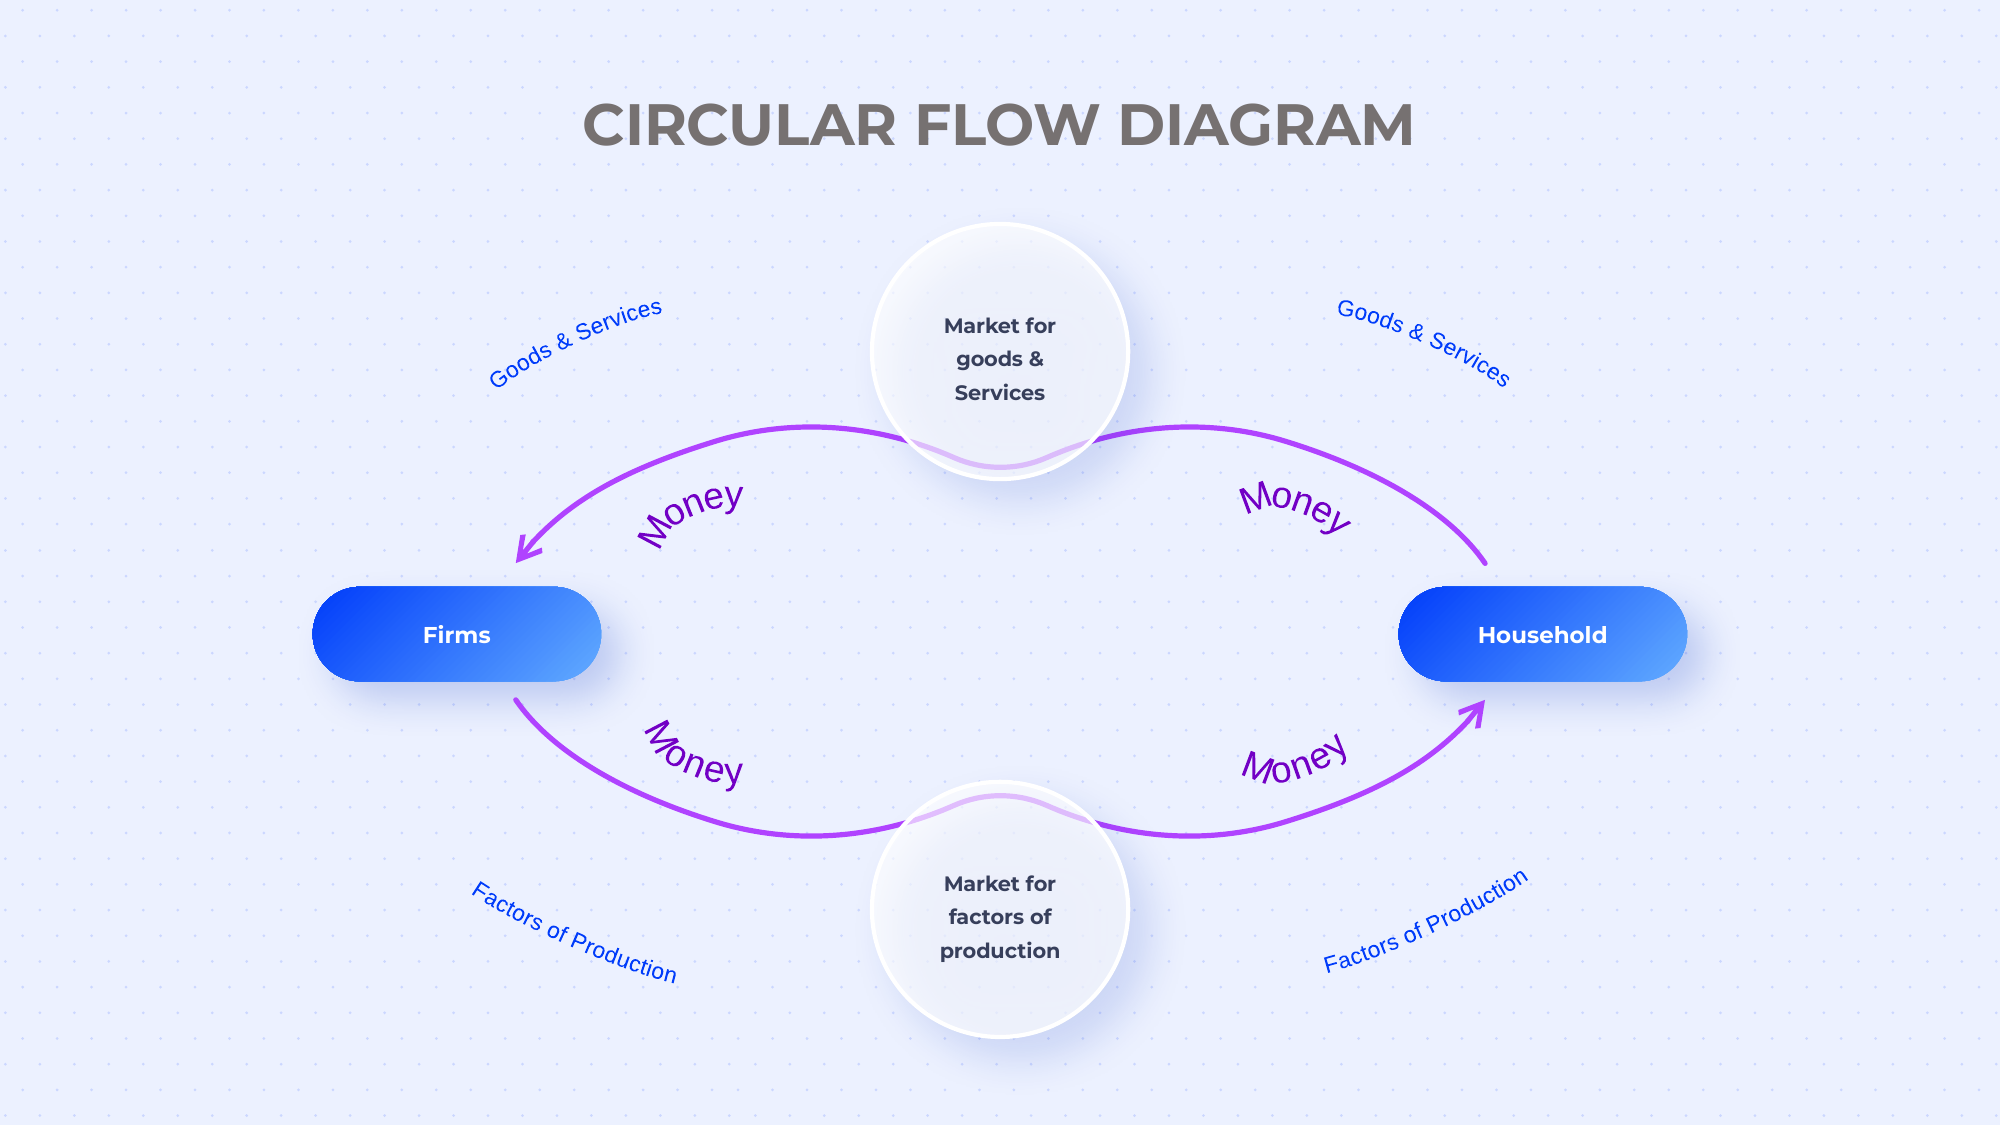

CIRCULAR FLOW DIAGRAM
Market for goods & Services

Goods & Services
Goods & Services

Money
Money
Firms
Household

Money
Money
Market for factors of production
Factors of Production
Factors of Production